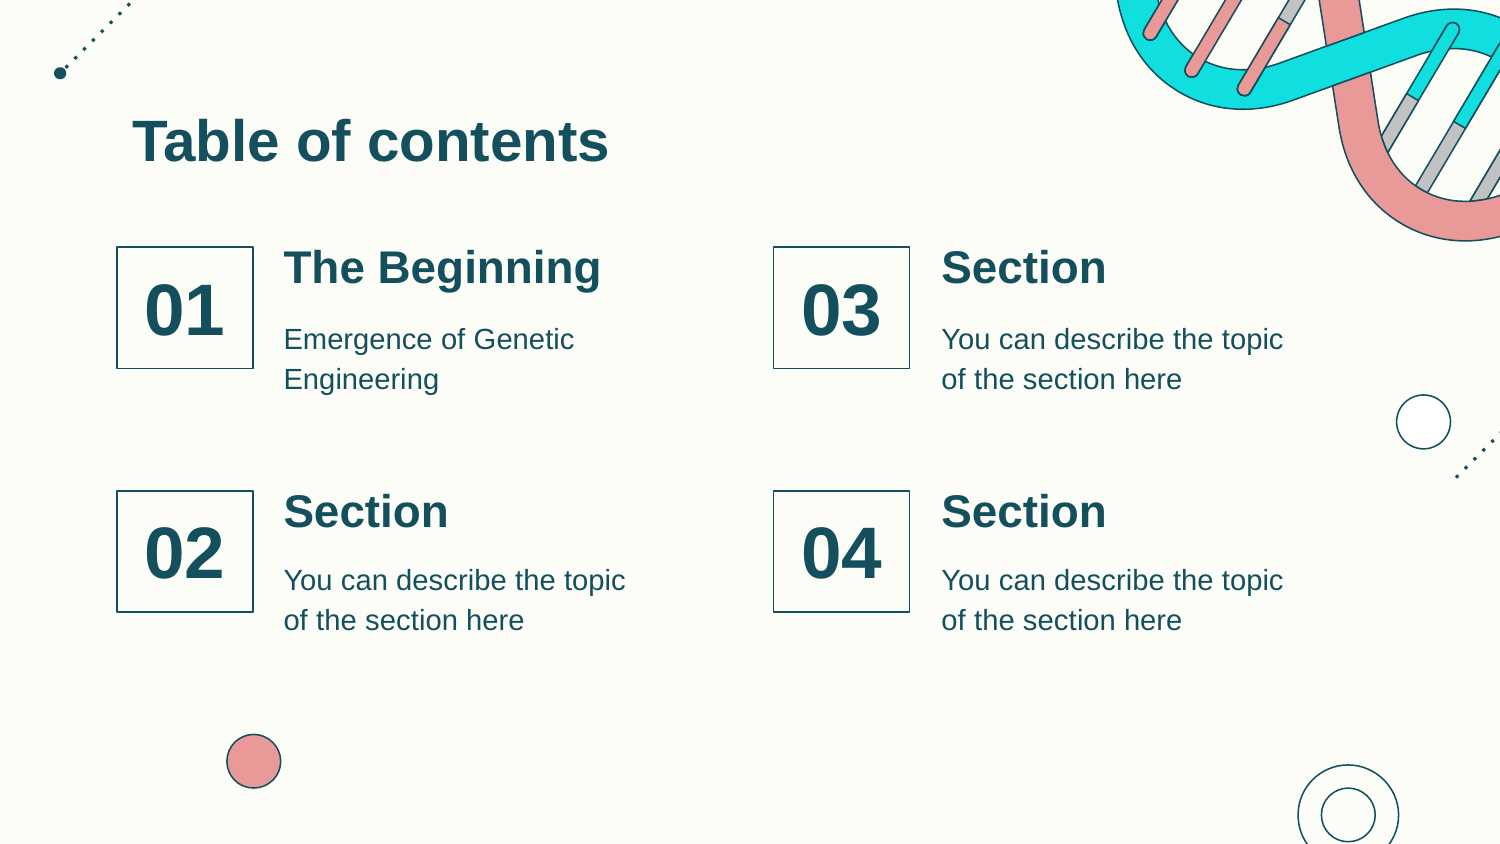

Table of contents
# 01
03
The Beginning
Section
Emergence of Genetic Engineering
You can describe the topic of the section here
Section
Section
02
04
You can describe the topic of the section here
You can describe the topic of the section here